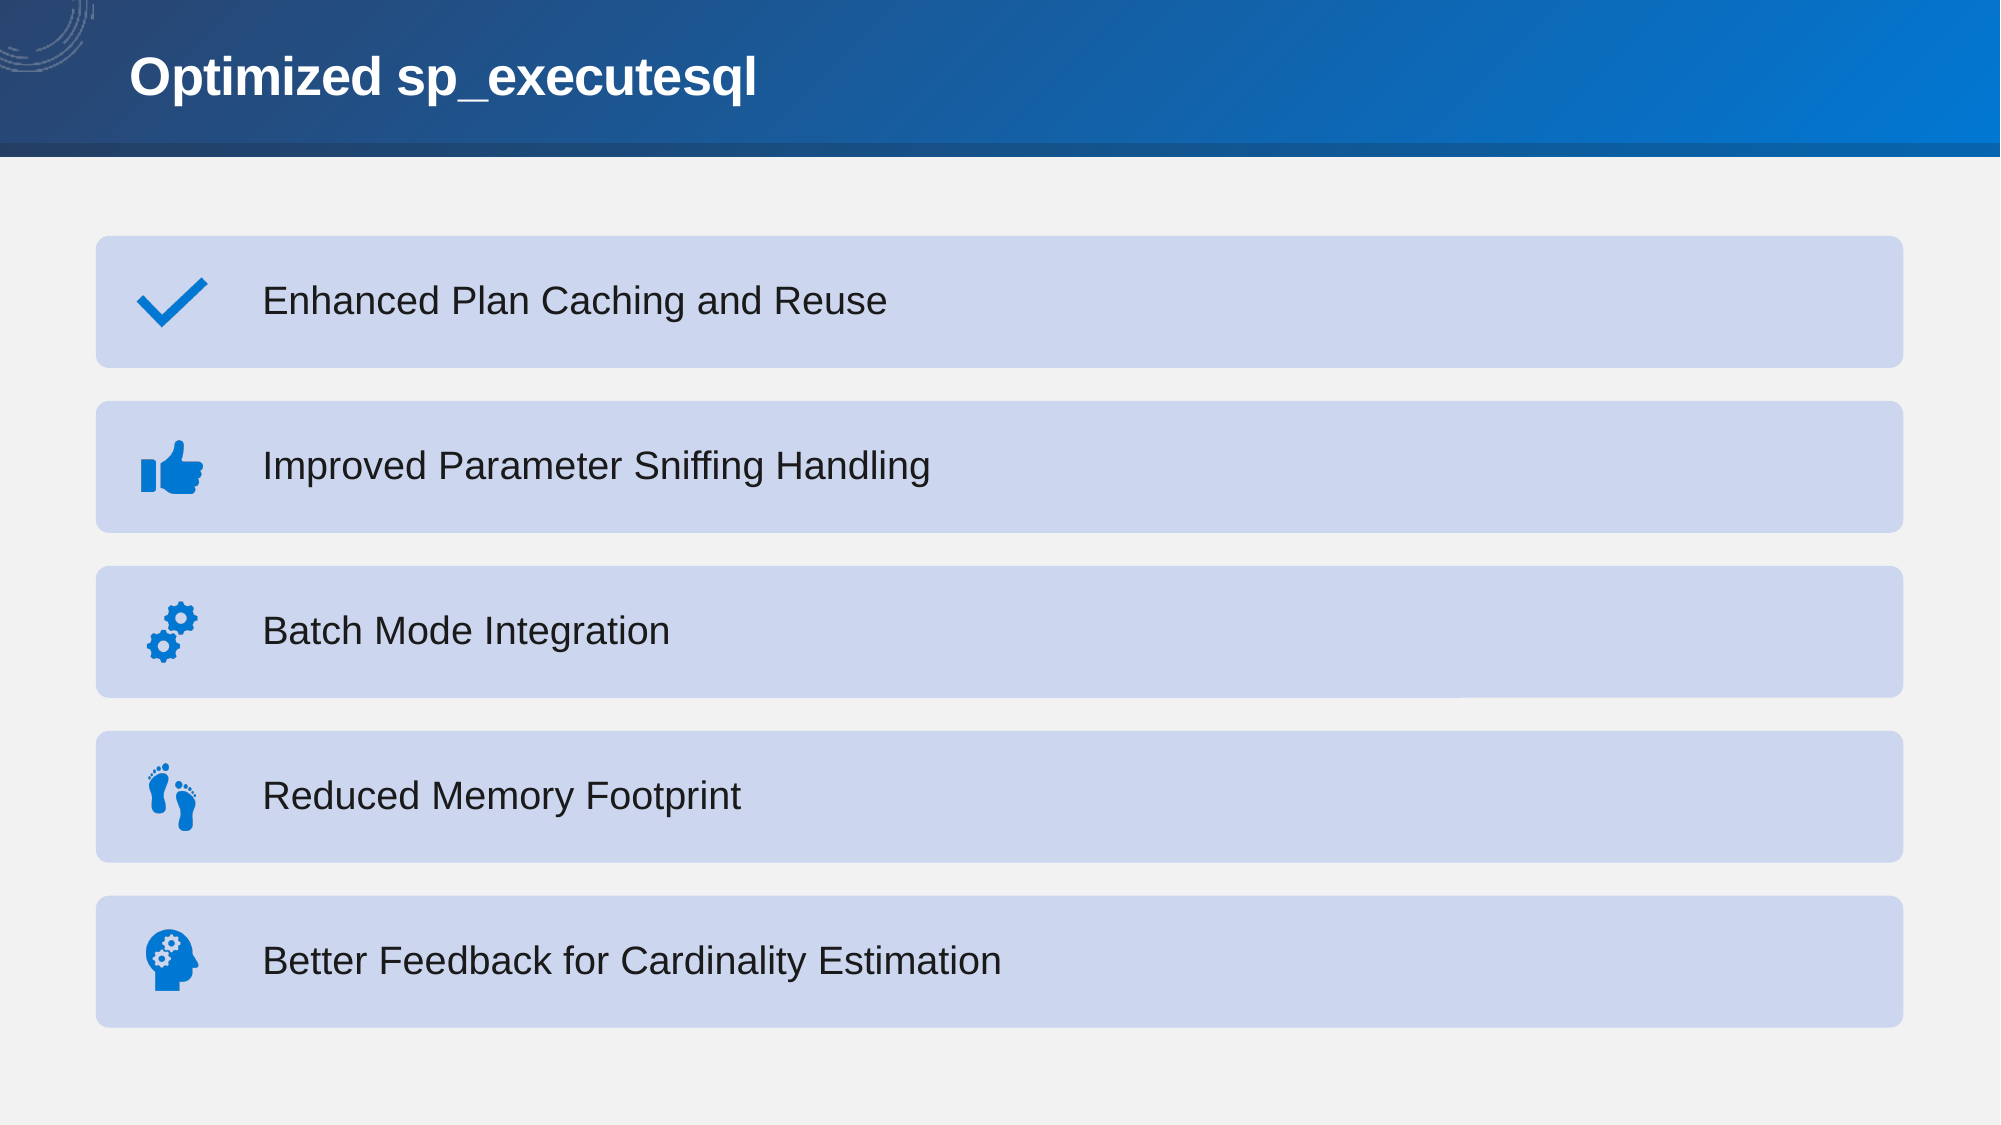

# Optimized sp_executesql
Enhanced Plan Caching and Reuse
Improved Parameter Sniffing Handling
Batch Mode Integration
Reduced Memory Footprint
Better Feedback for Cardinality Estimation